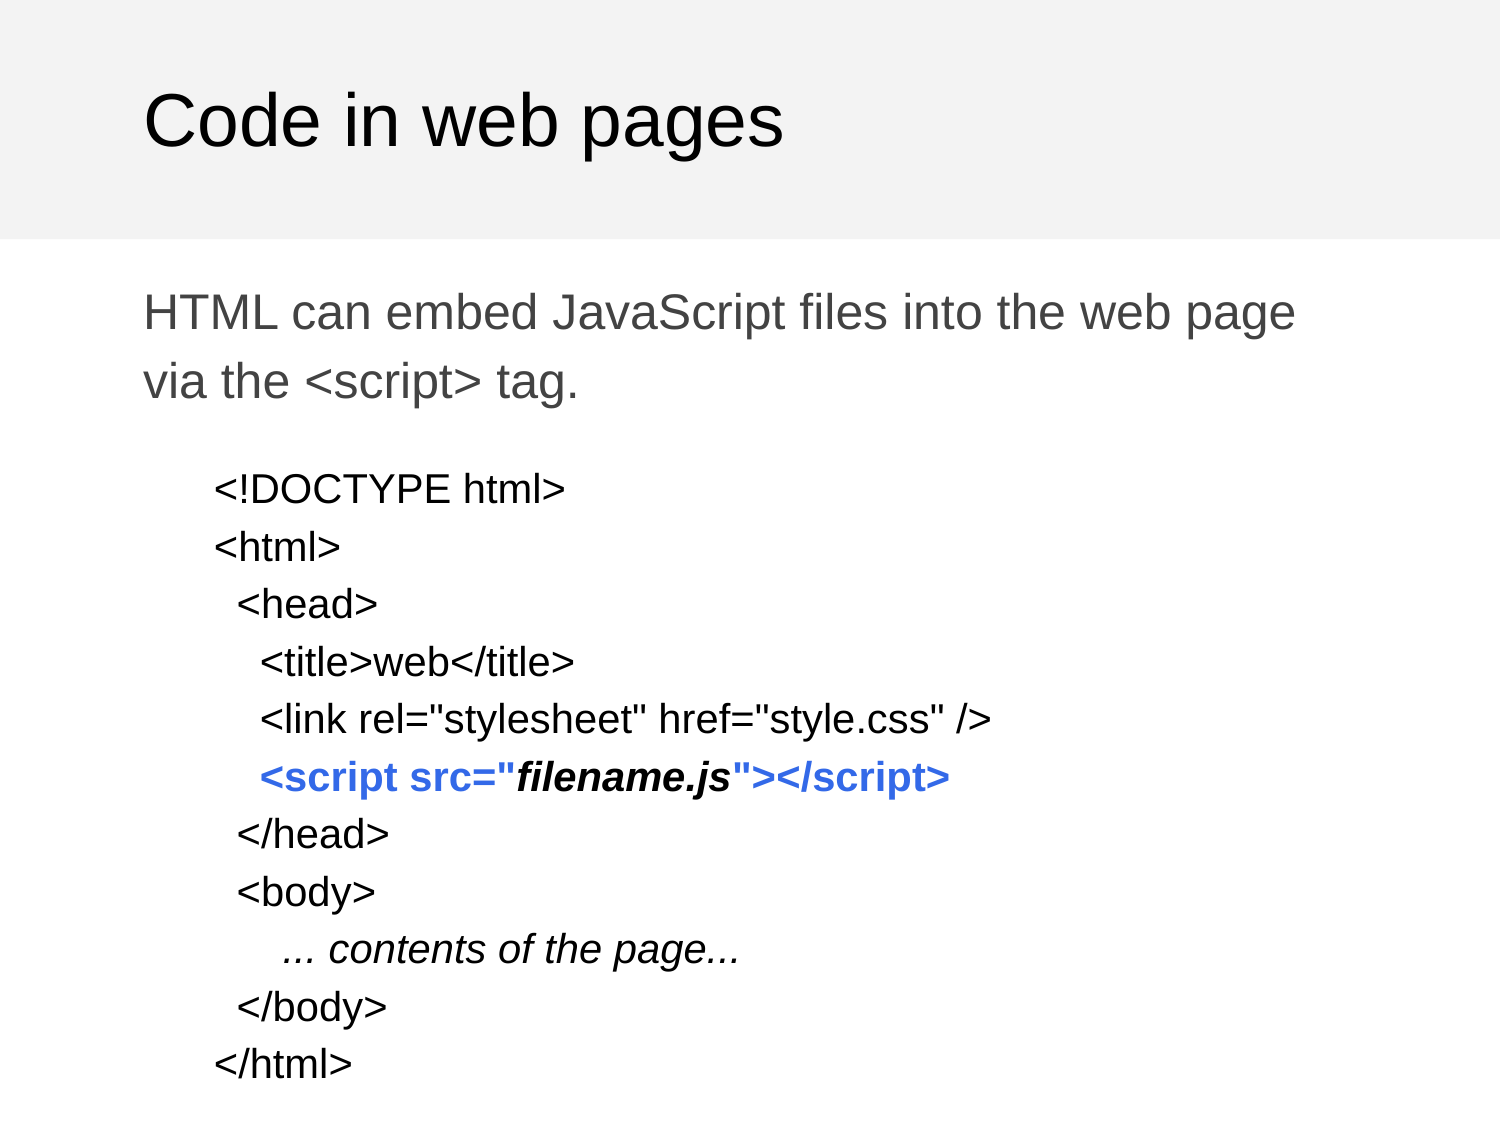

Code in web pages
HTML can embed JavaScript files into the web page via the <script> tag.
<!DOCTYPE html>
<html>
  <head>
    <title>web</title>
    <link rel="stylesheet" href="style.css" />
    <script src="filename.js"></script>
  </head>
  <body>
      ... contents of the page...
  </body>
</html>